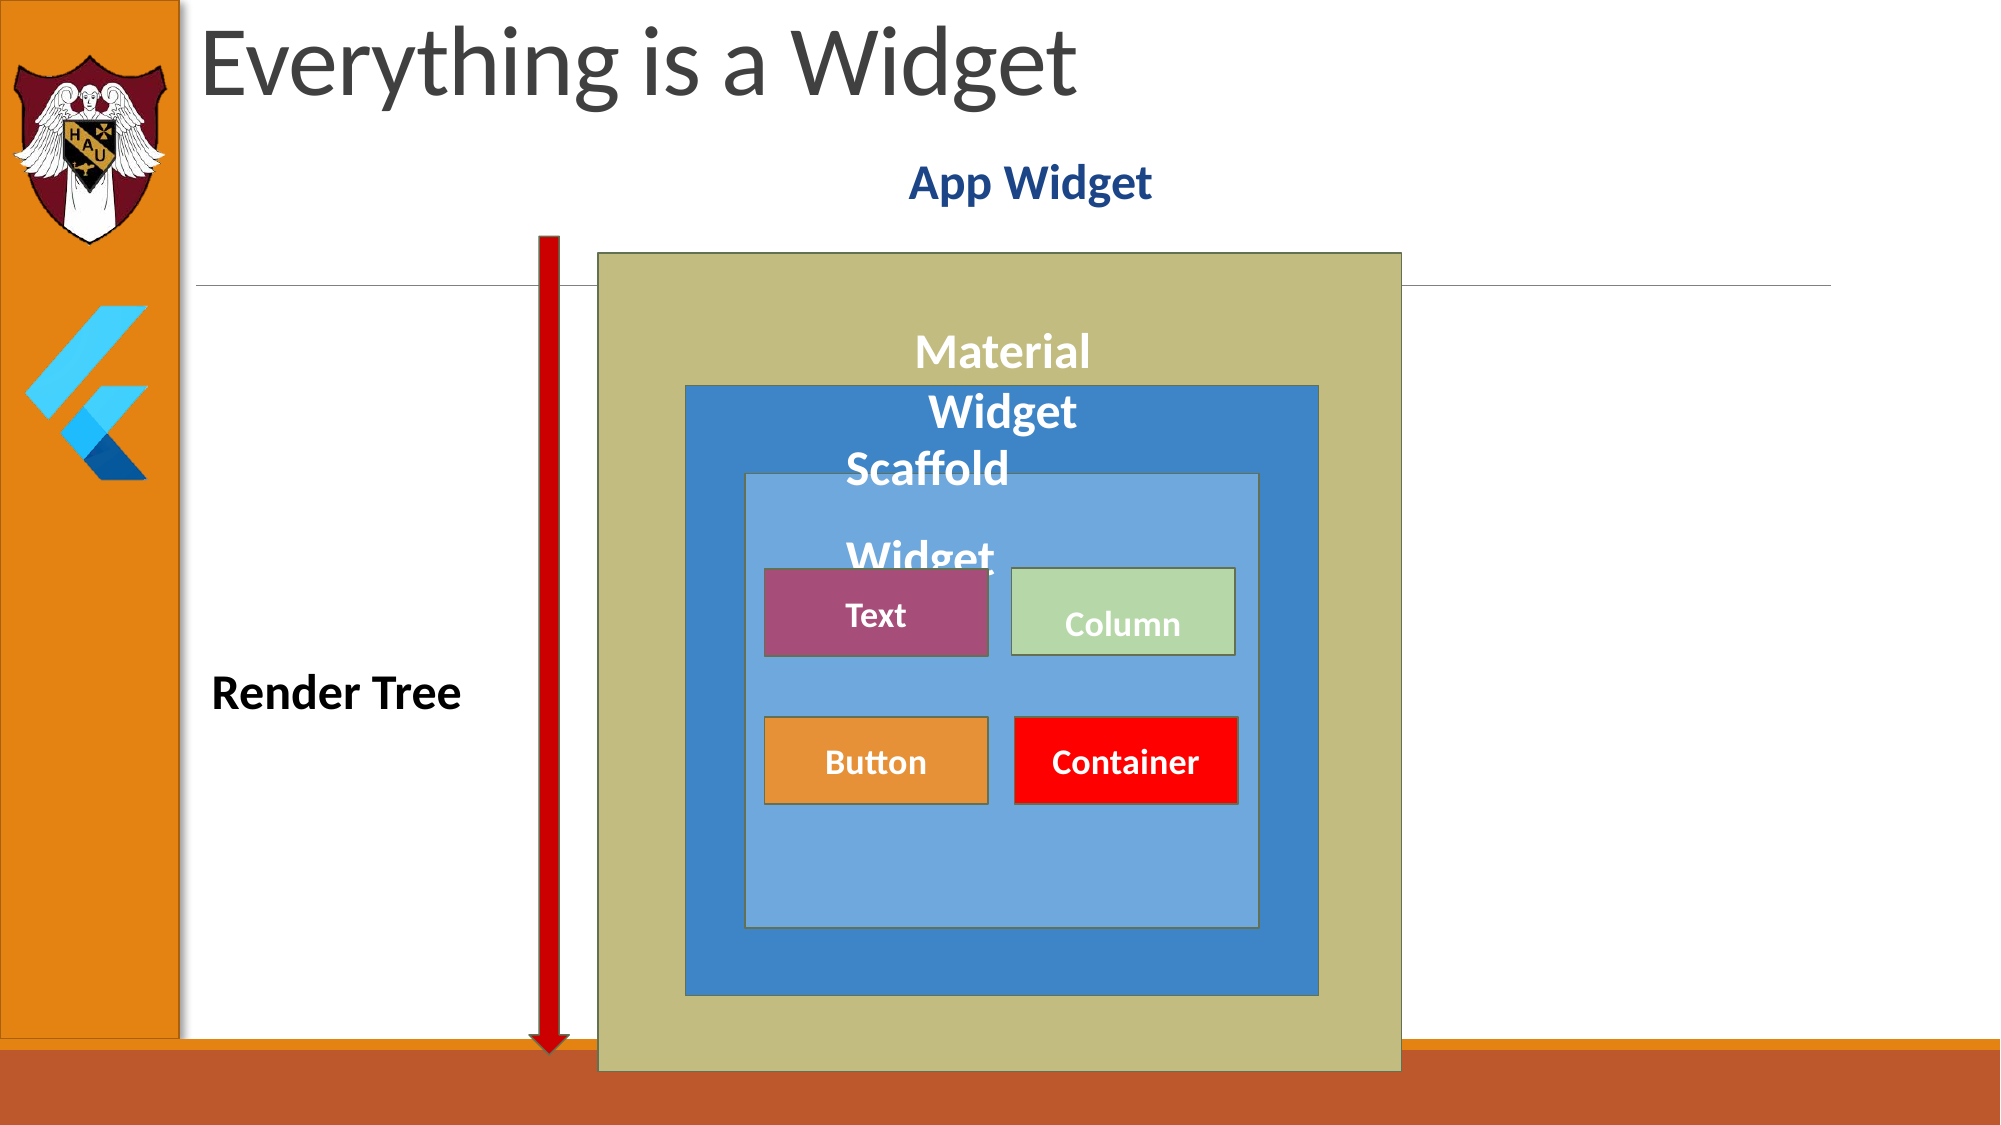

# Everything is a Widget
App Widget

Material Widget

Scaffold Widget

Column
Text
Render Tree
Button
Container